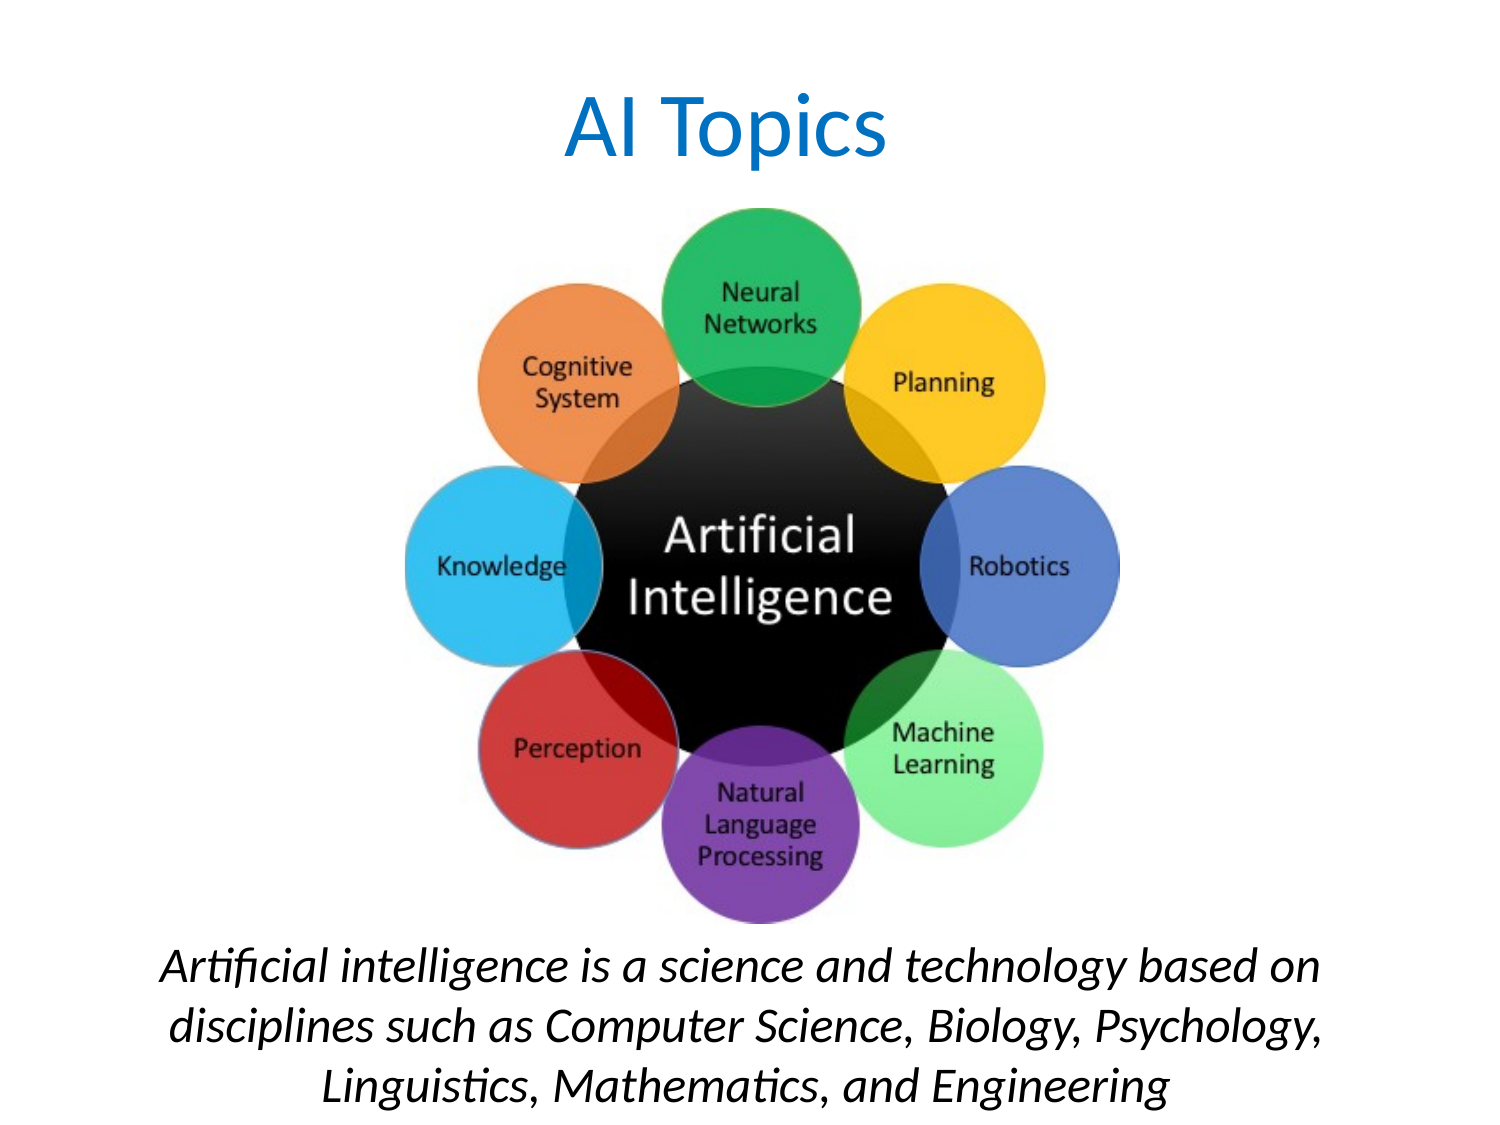

# AI Topics

Artificial intelligence is a science and technology based on  disciplines such as Computer Science, Biology, Psychology,  Linguistics, Mathematics, and Engineering